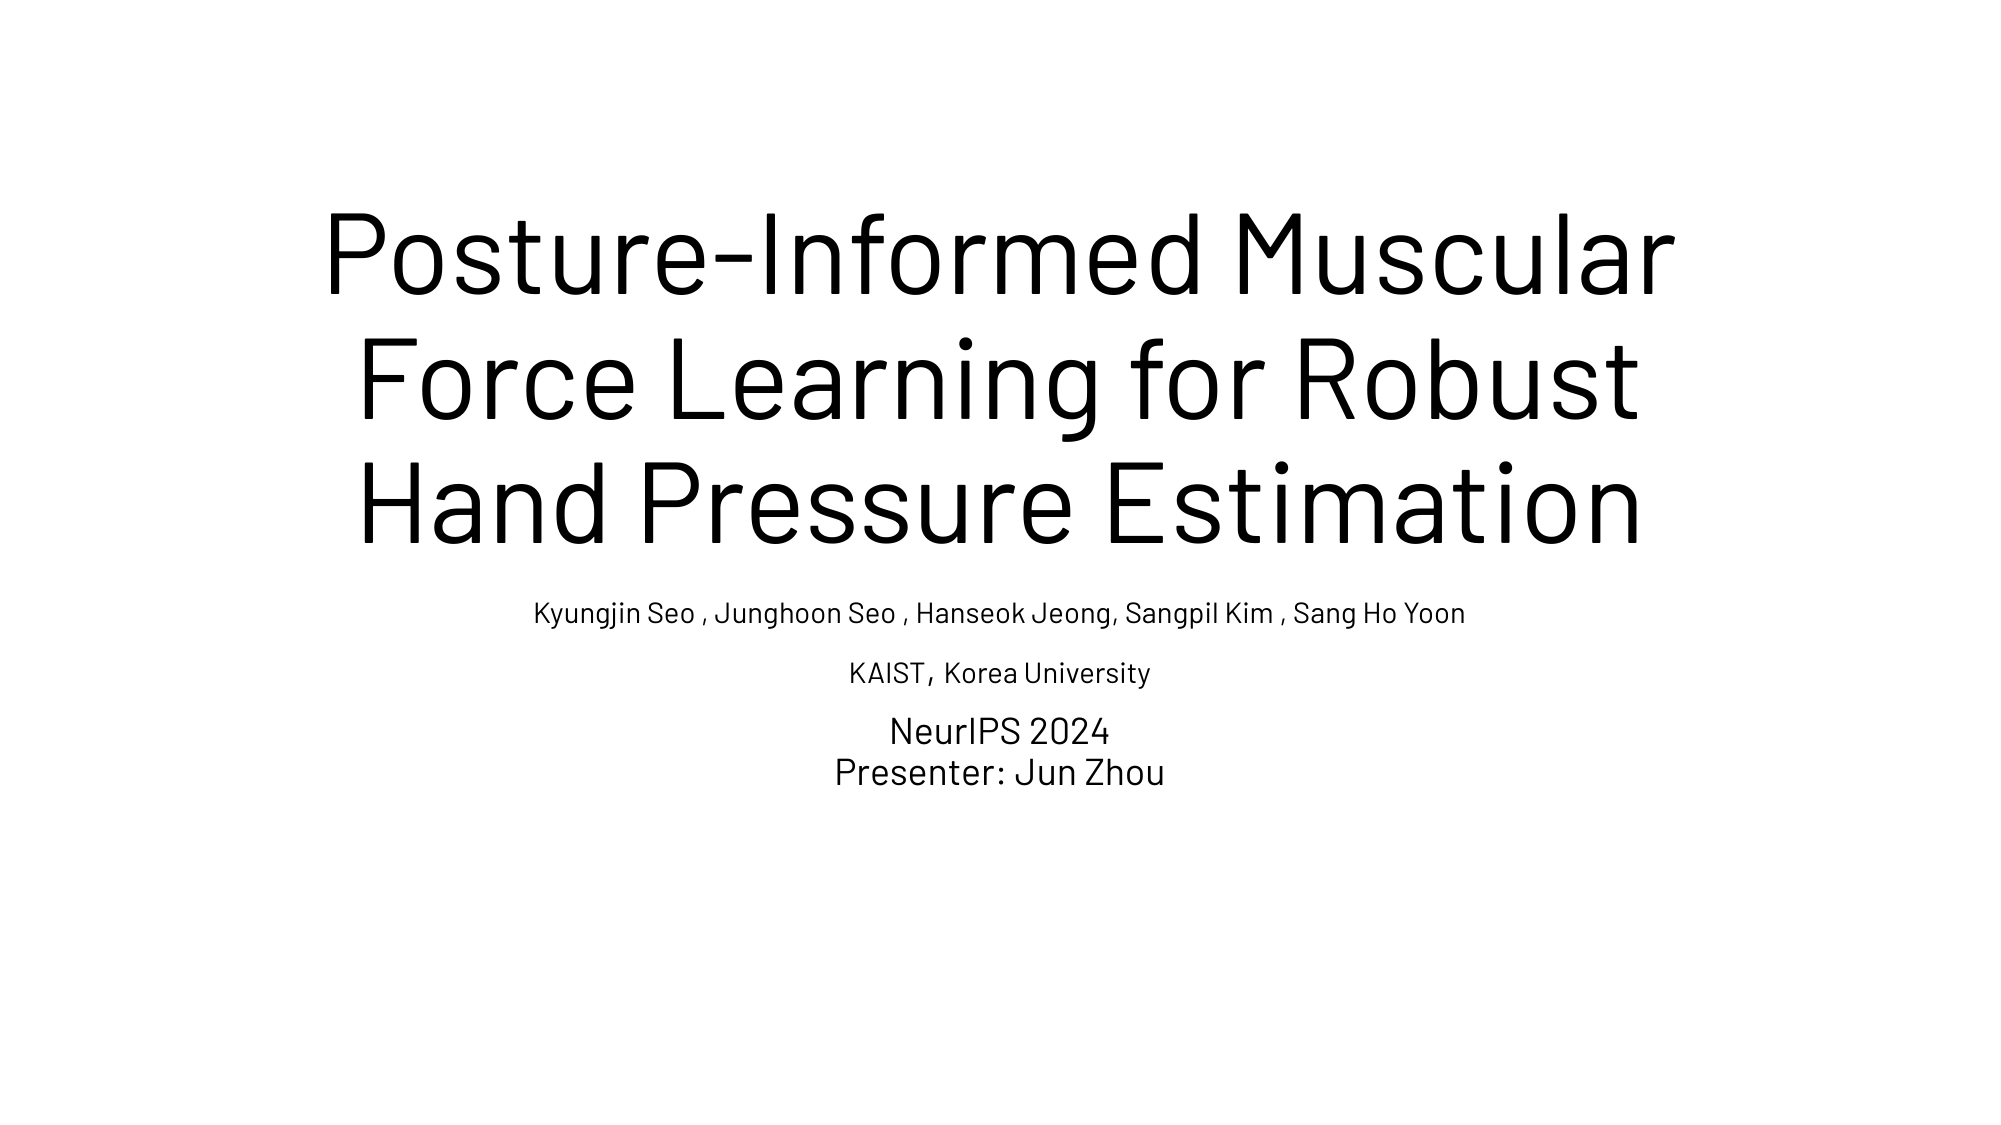

# Posture-Informed Muscular Force Learning for Robust Hand Pressure Estimation
Kyungjin Seo , Junghoon Seo , Hanseok Jeong, Sangpil Kim , Sang Ho Yoon
KAIST, Korea University
NeurIPS 2024
Presenter: Jun Zhou